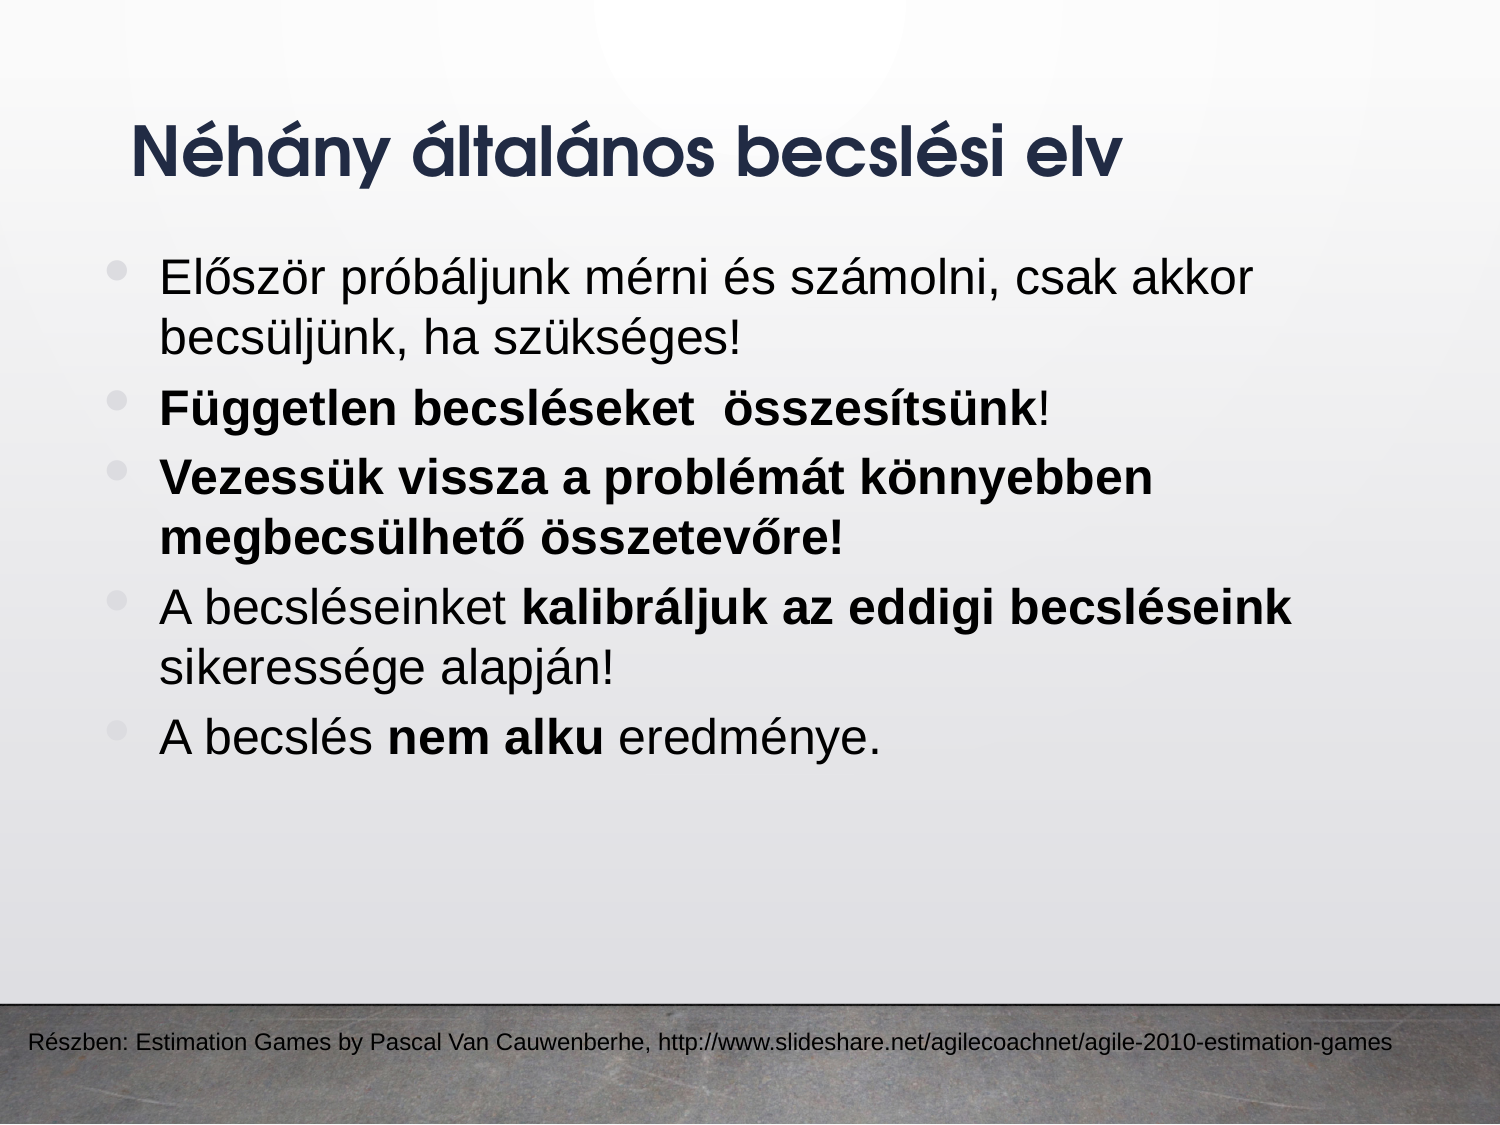

Néhány általános becslési elv
Először próbáljunk mérni és számolni, csak akkor becsüljünk, ha szükséges!
Független becsléseket  összesítsünk!
Vezessük vissza a problémát könnyebben megbecsülhető összetevőre!
A becsléseinket kalibráljuk az eddigi becsléseink sikeressége alapján!
A becslés nem alku eredménye.

Részben: Estimation Games by Pascal Van Cauwenberhe, http://www.slideshare.net/agilecoachnet/agile-2010-estimation-games